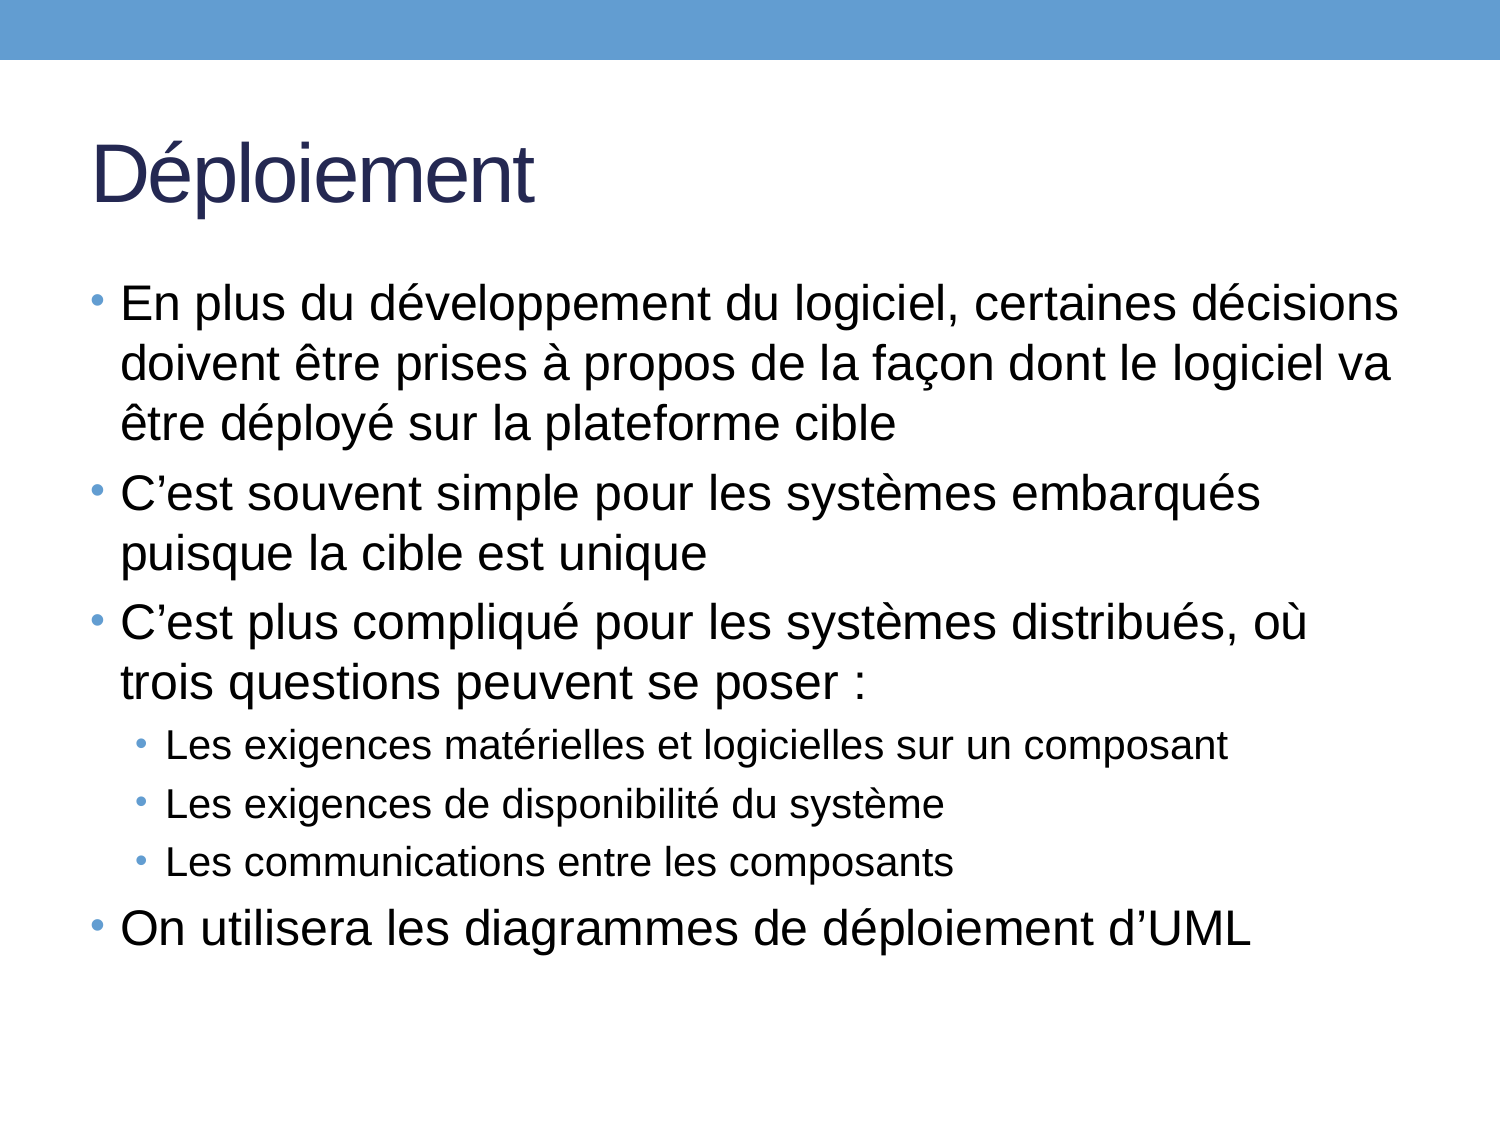

# Déploiement
En plus du développement du logiciel, certaines décisions doivent être prises à propos de la façon dont le logiciel va être déployé sur la plateforme cible
C’est souvent simple pour les systèmes embarqués puisque la cible est unique
C’est plus compliqué pour les systèmes distribués, où trois questions peuvent se poser :
Les exigences matérielles et logicielles sur un composant
Les exigences de disponibilité du système
Les communications entre les composants
On utilisera les diagrammes de déploiement d’UML